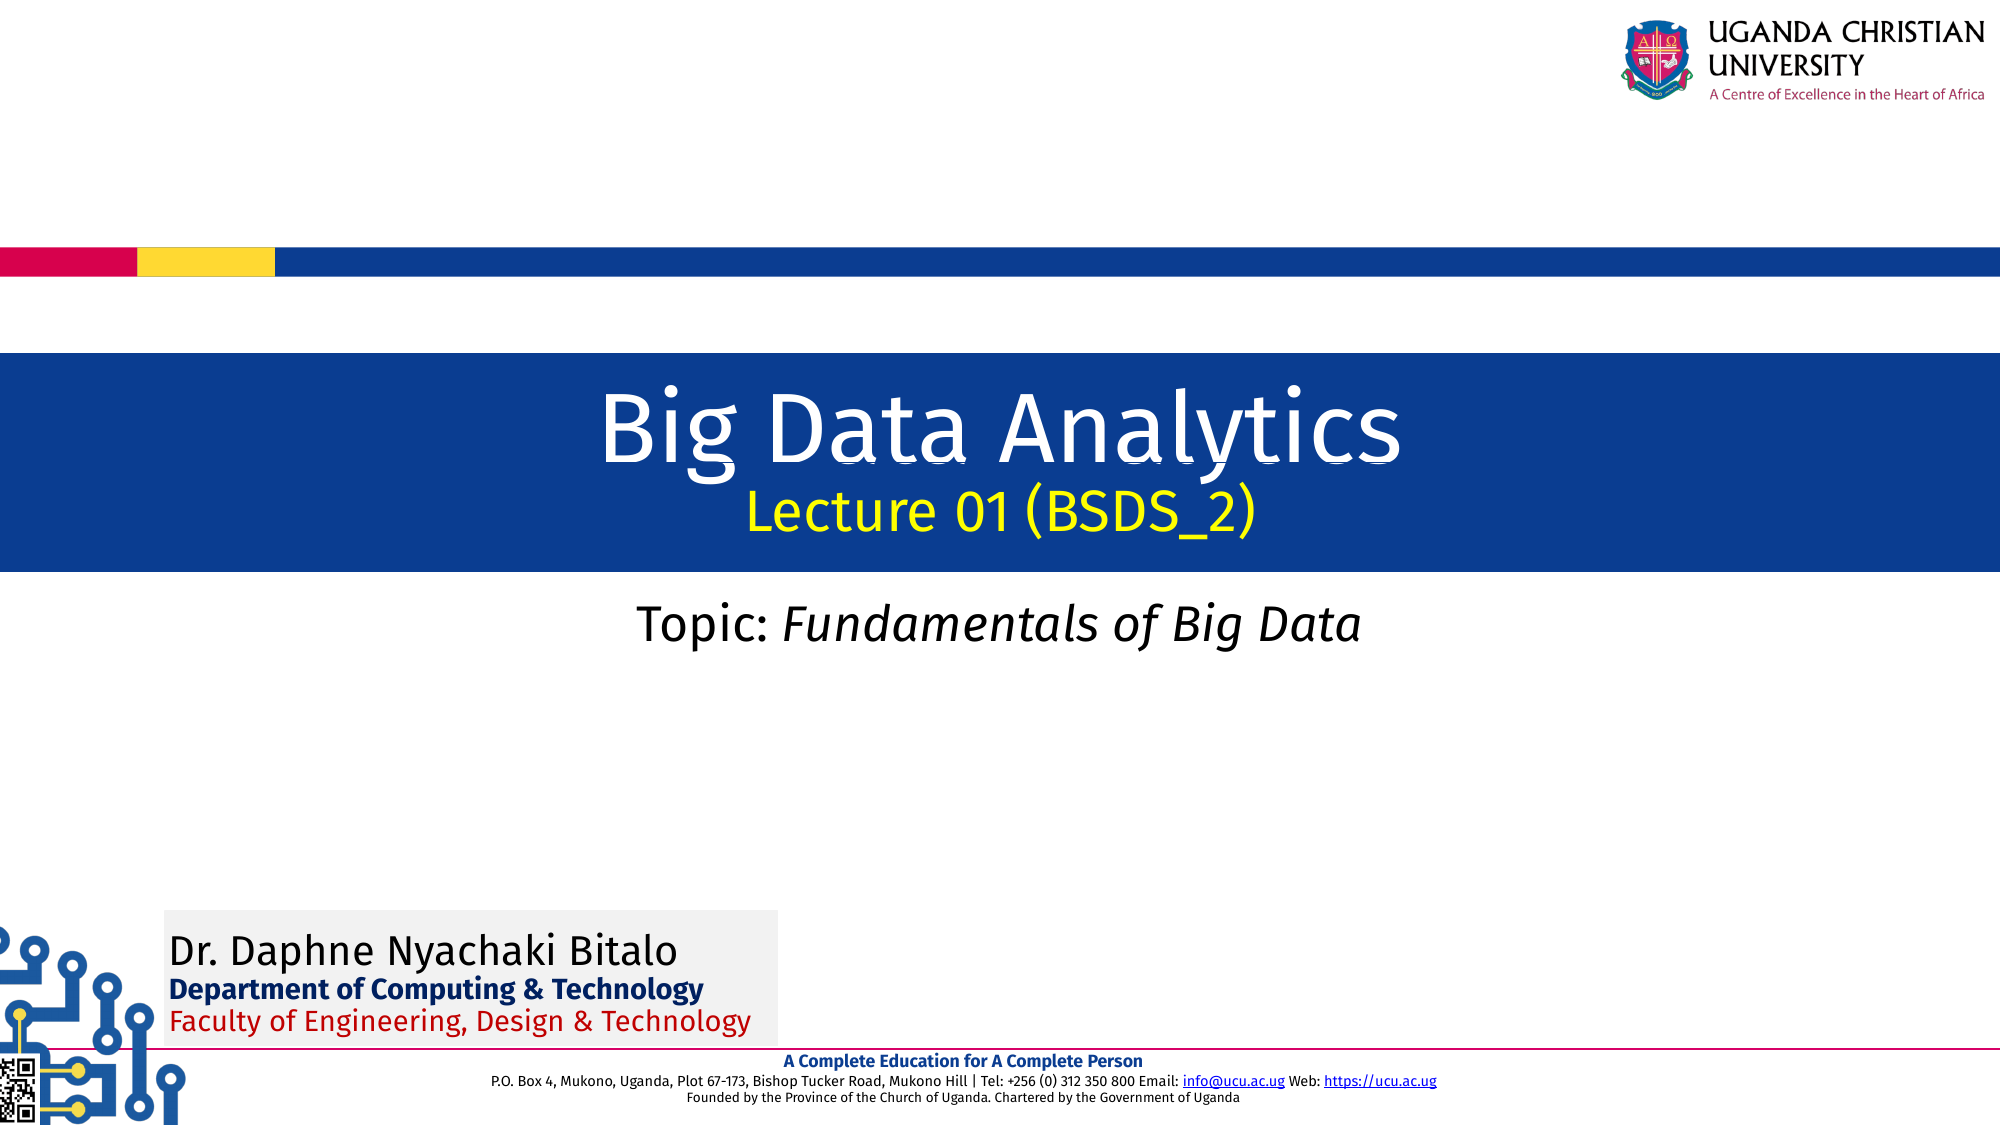

Big Data Analytics
Lecture 01 (BSDS_2)
Topic: Fundamentals of Big Data

Dr. Daphne Nyachaki Bitalo
Department of Computing & Technology
Faculty of Engineering, Design & Technology